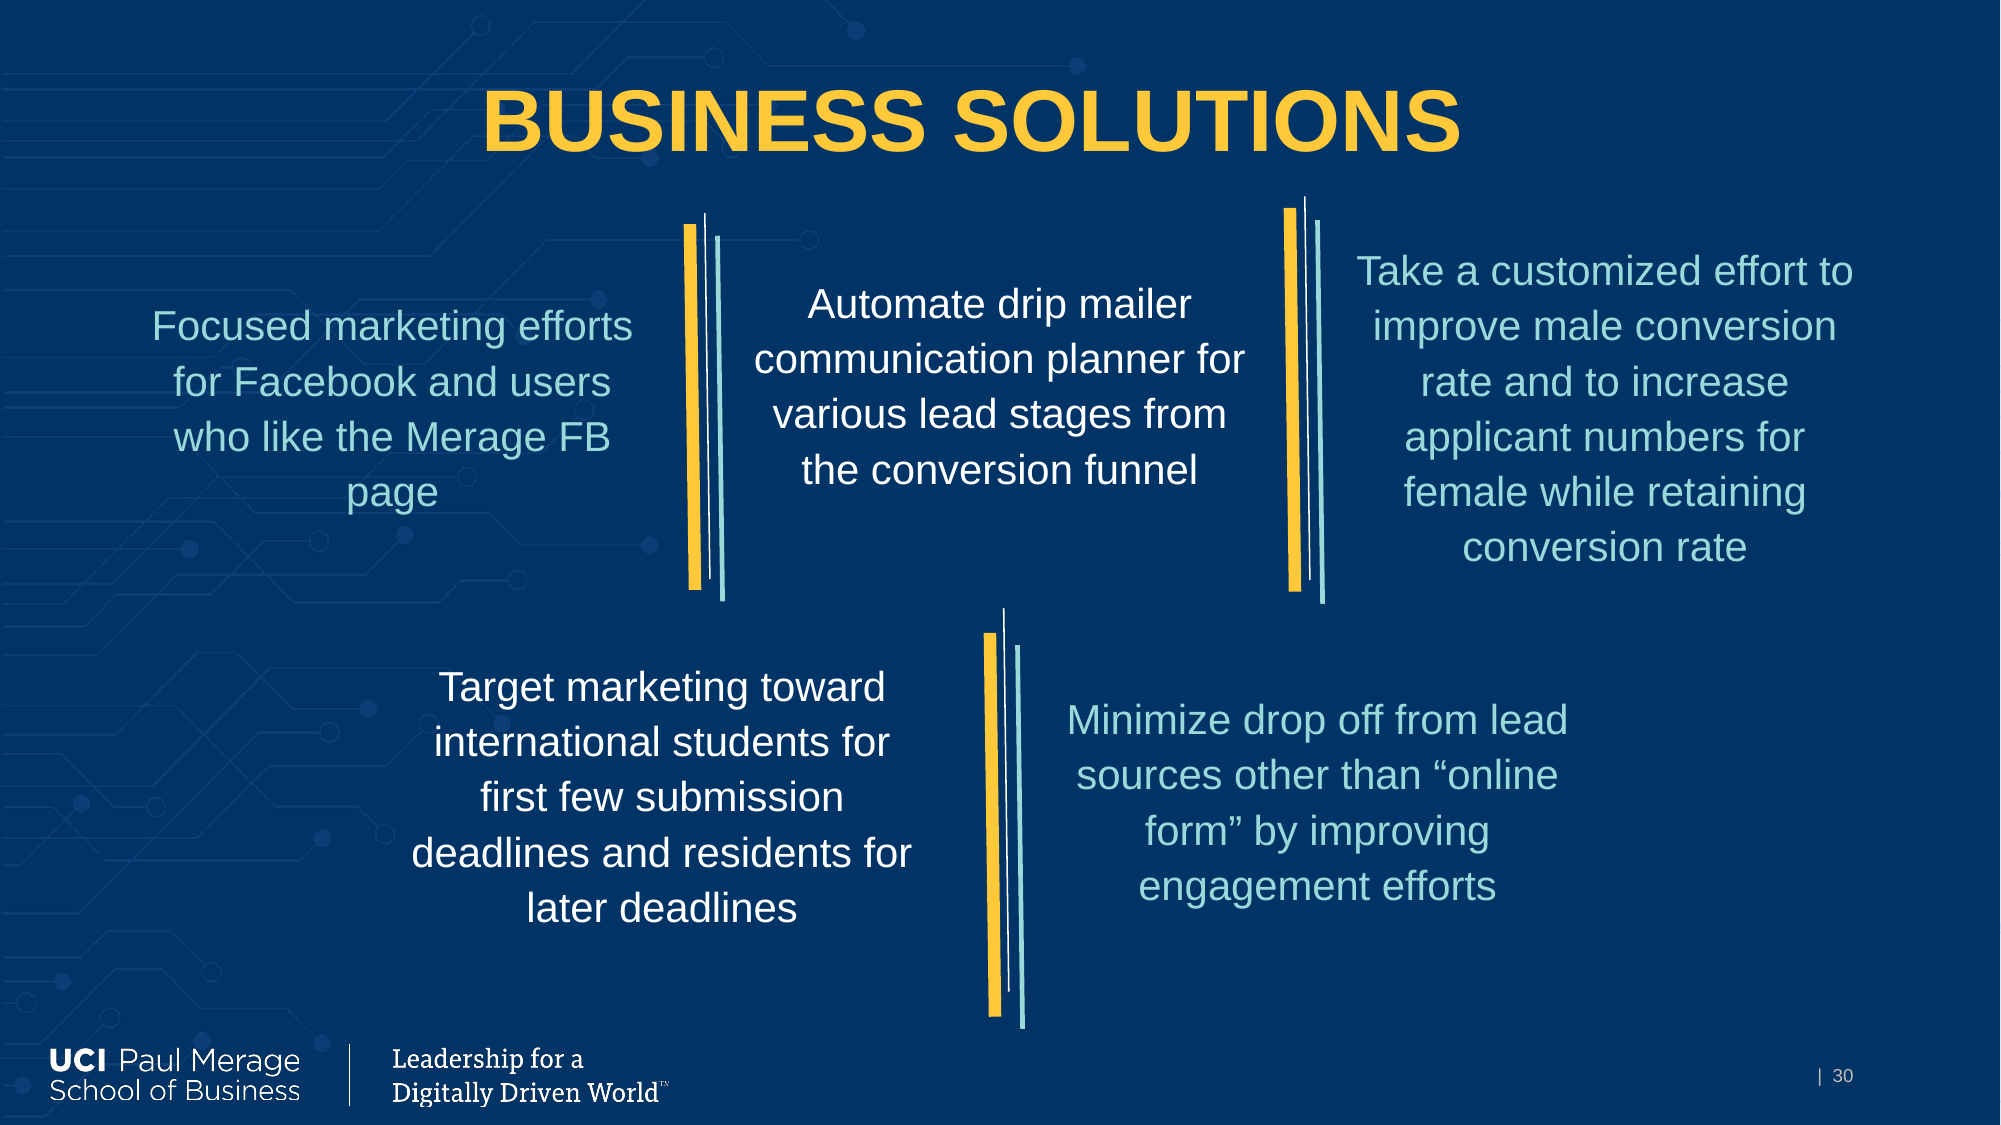

# BUSINESS SOLUTIONS
Automate drip mailer communication planner for various lead stages from the conversion funnel
Take a customized effort to improve male conversion rate and to increase applicant numbers for female while retaining conversion rate
Focused marketing efforts for Facebook and users who like the Merage FB page
Target marketing toward international students for first few submission deadlines and residents for later deadlines
Minimize drop off from lead sources other than “online form” by improving engagement efforts
|  30